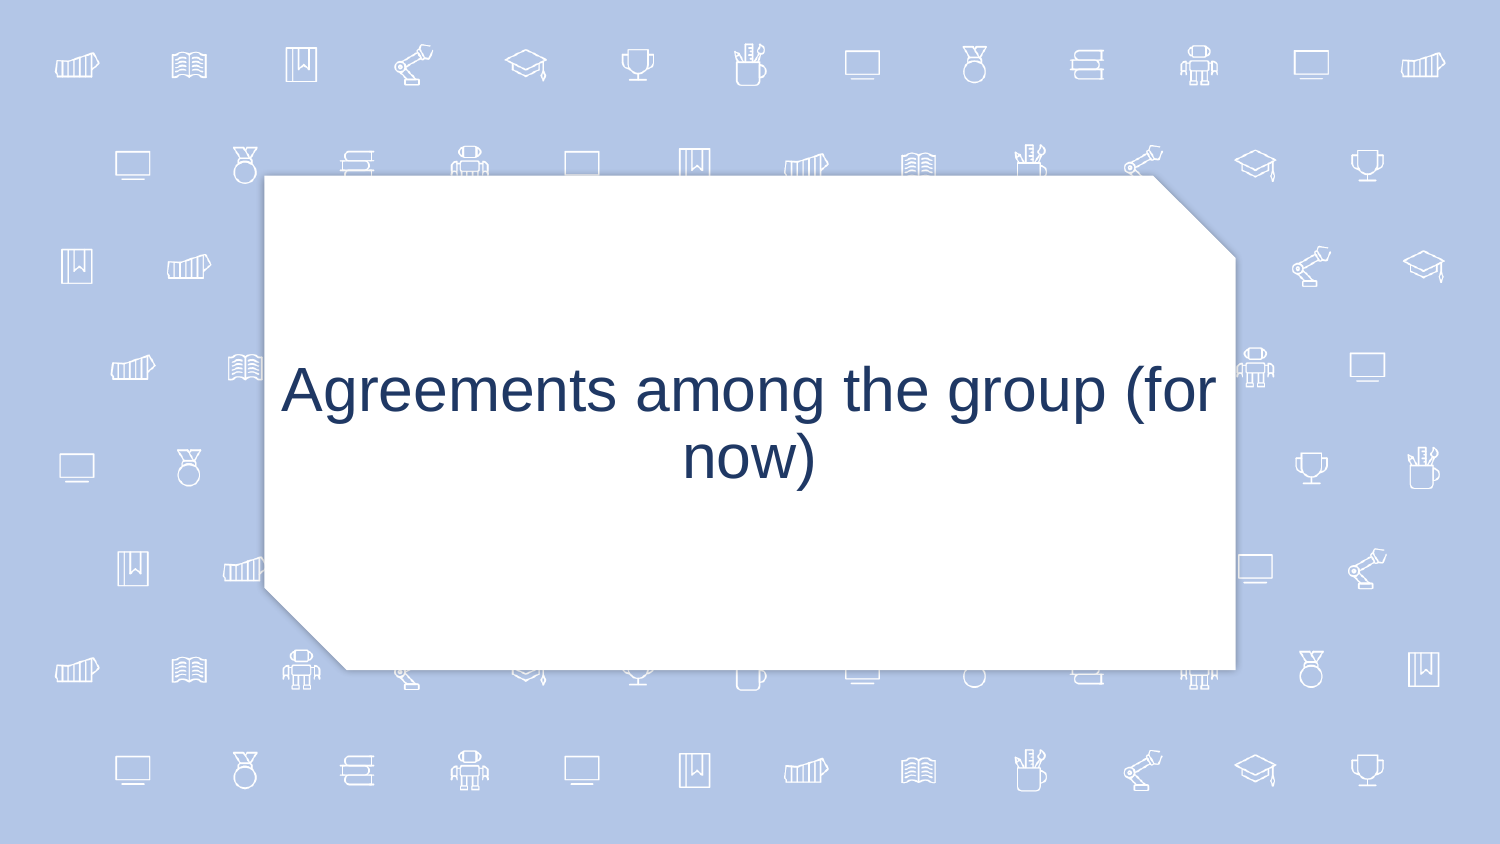

# Agreements among the group (for now)